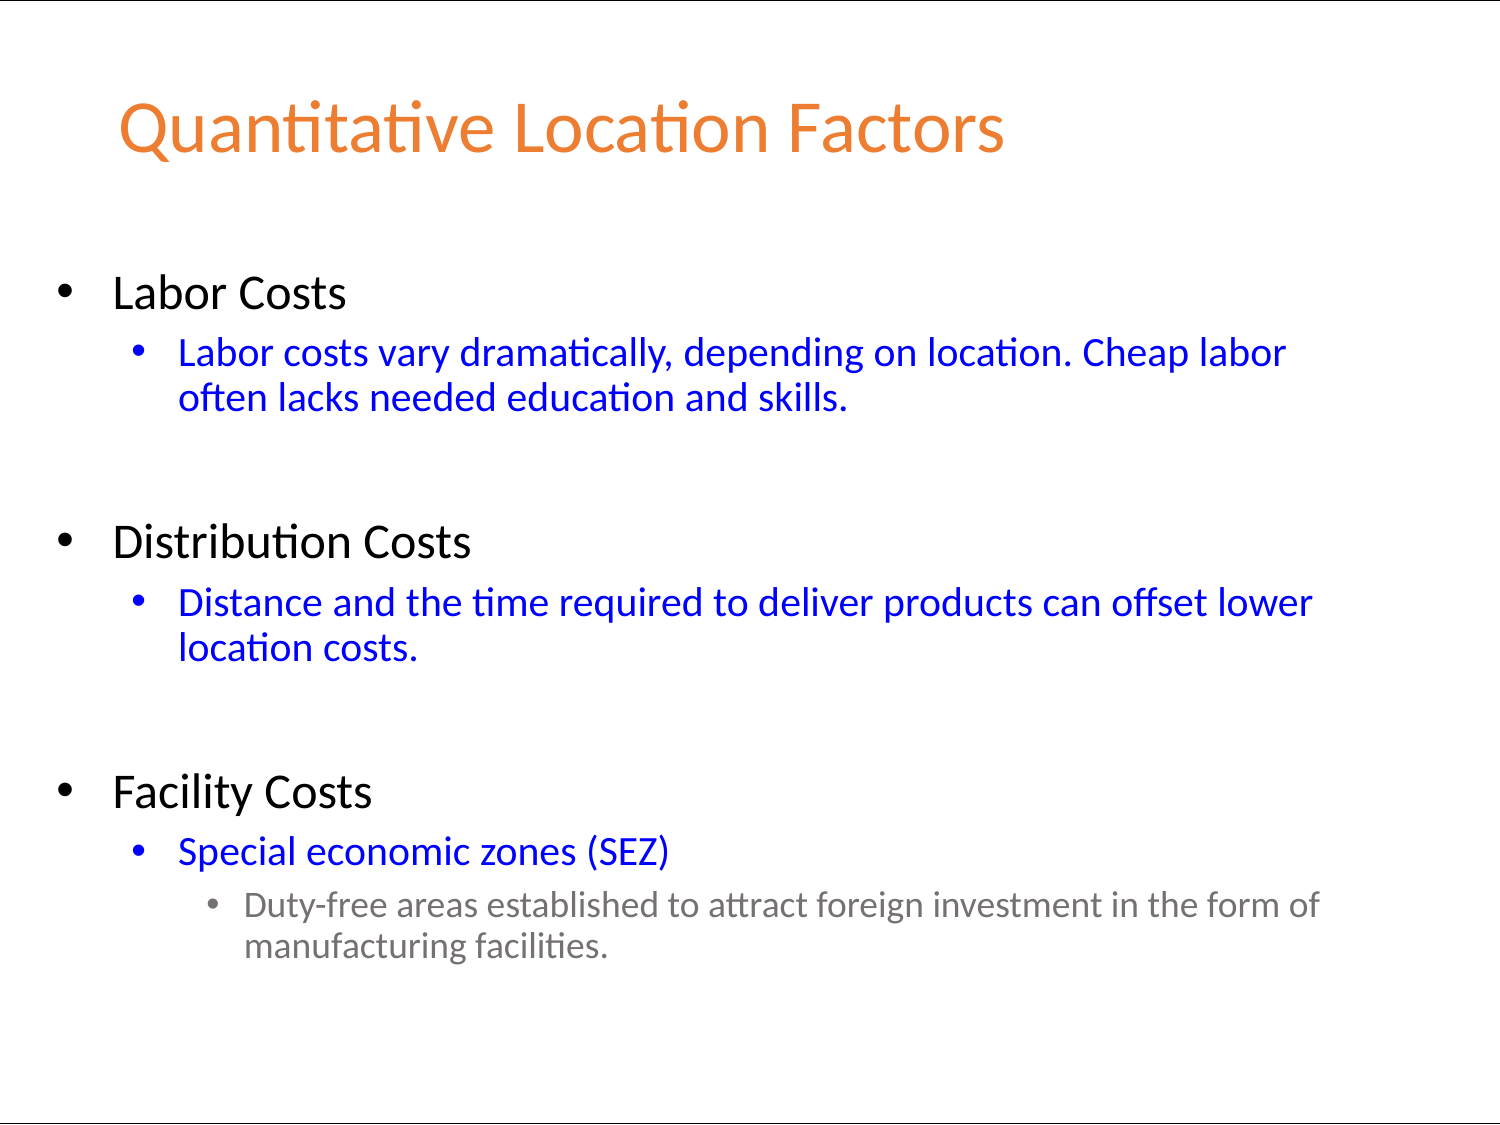

# Quantitative Location Factors
Labor Costs
Labor costs vary dramatically, depending on location. Cheap labor often lacks needed education and skills.

Distribution Costs
Distance and the time required to deliver products can offset lower location costs.

Facility Costs
Special economic zones (SEZ)
Duty-free areas established to attract foreign investment in the form of manufacturing facilities.